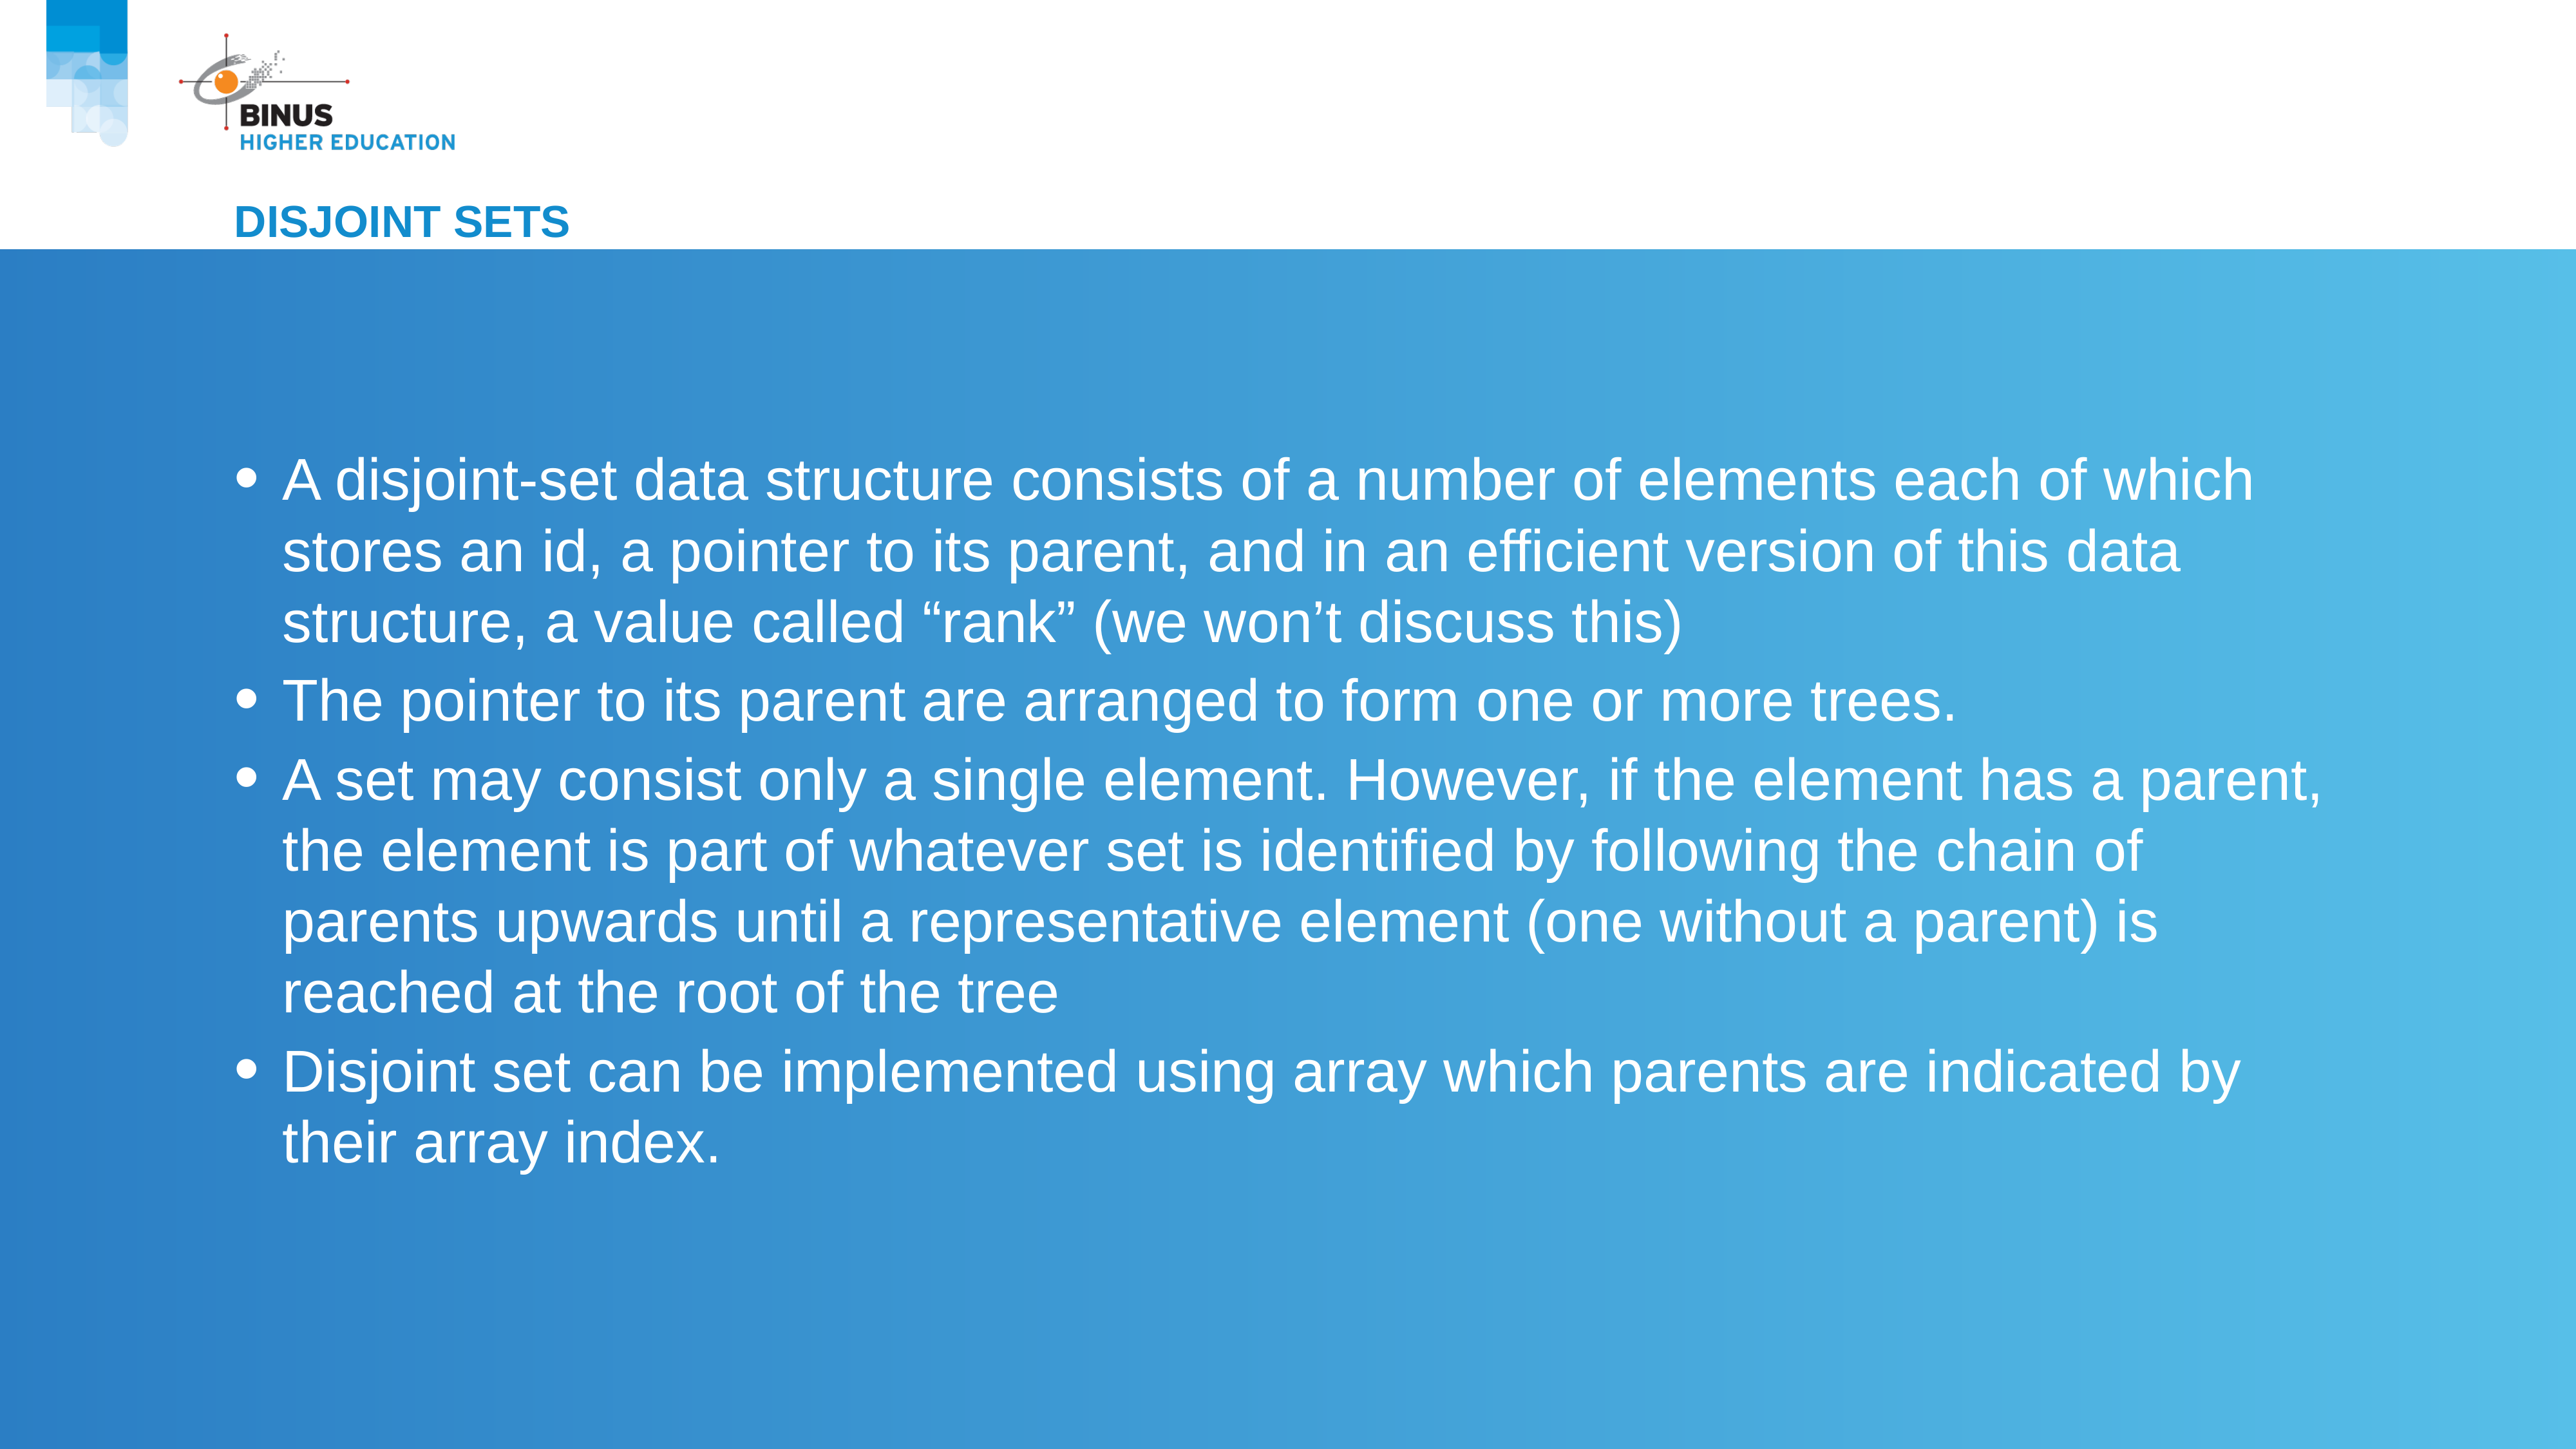

# Disjoint Sets

A disjoint-set data structure consists of a number of elements each of which stores an id, a pointer to its parent, and in an efficient version of this data structure, a value called “rank” (we won’t discuss this)
The pointer to its parent are arranged to form one or more trees.
A set may consist only a single element. However, if the element has a parent, the element is part of whatever set is identified by following the chain of parents upwards until a representative element (one without a parent) is reached at the root of the tree
Disjoint set can be implemented using array which parents are indicated by their array index.